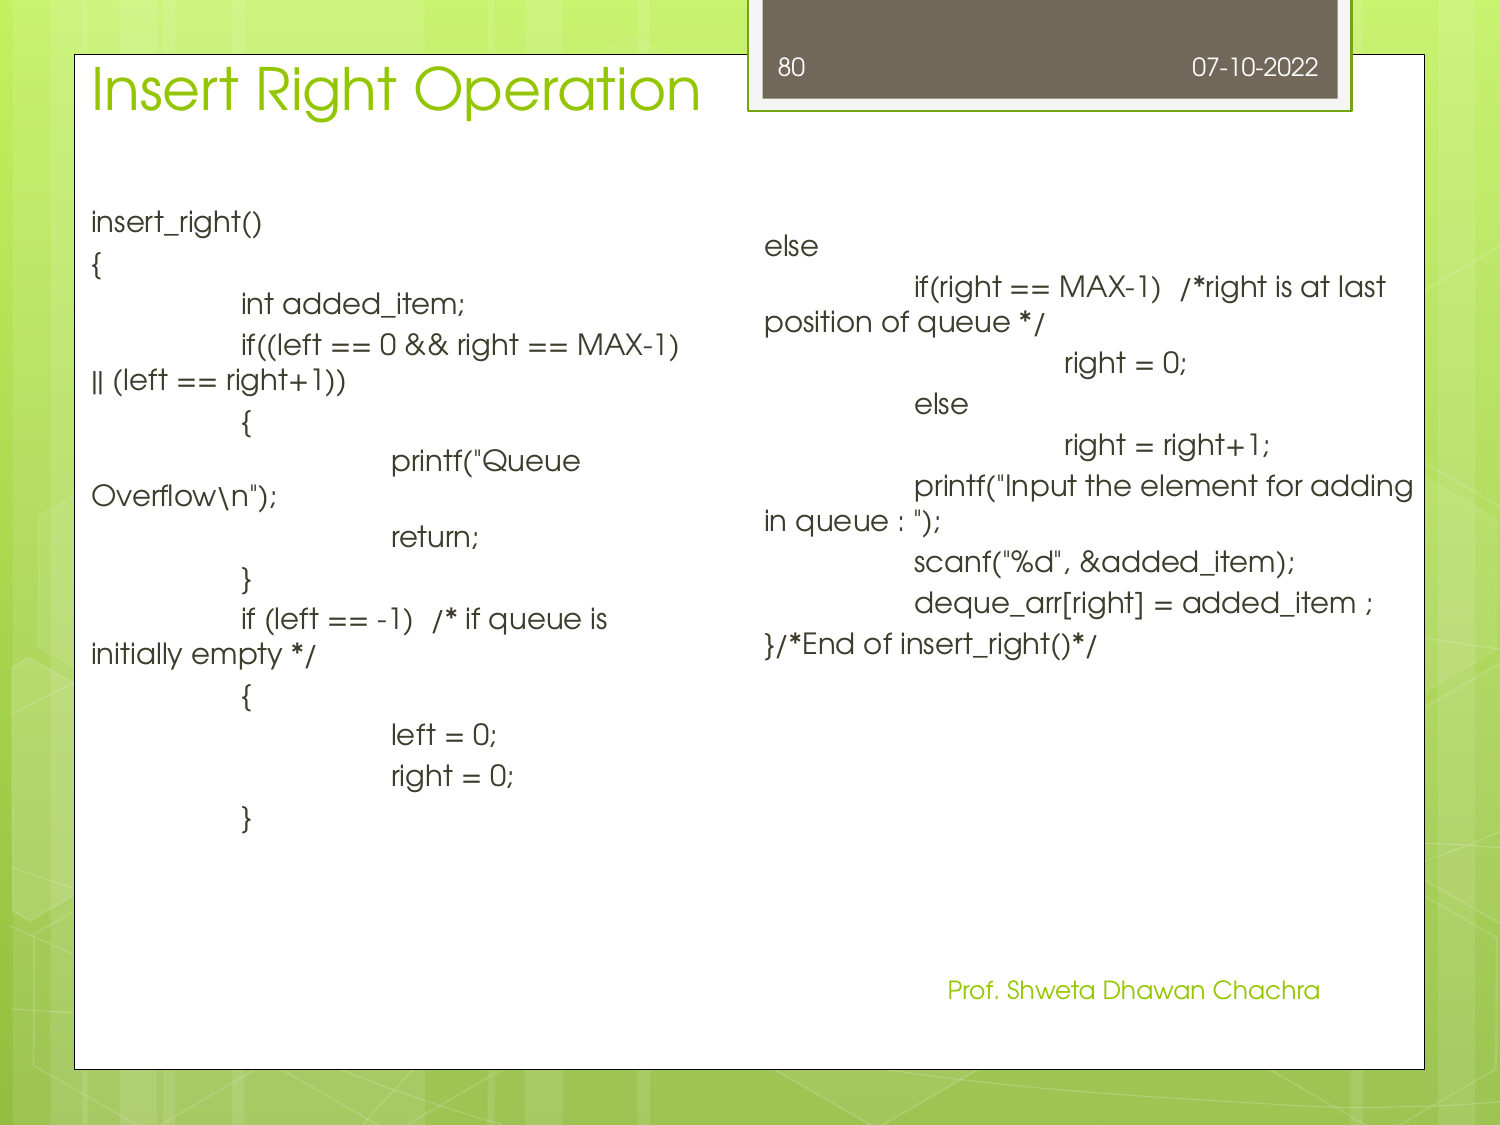

80
07-10-2022
# Insert Right Operation
insert_right()
{
	int added_item;
	if((left == 0 && right == MAX-1) || (left == right+1))
	{
		printf("Queue Overflow\n");
		return;
	}
	if (left == -1)  /* if queue is initially empty */
	{
		left = 0;
		right = 0;
	}

else
	if(right == MAX-1)  /*right is at last position of queue */
		right = 0;
	else
		right = right+1;
	printf("Input the element for adding in queue : ");
	scanf("%d", &added_item);
	deque_arr[right] = added_item ;
}/*End of insert_right()*/

Prof. Shweta Dhawan Chachra